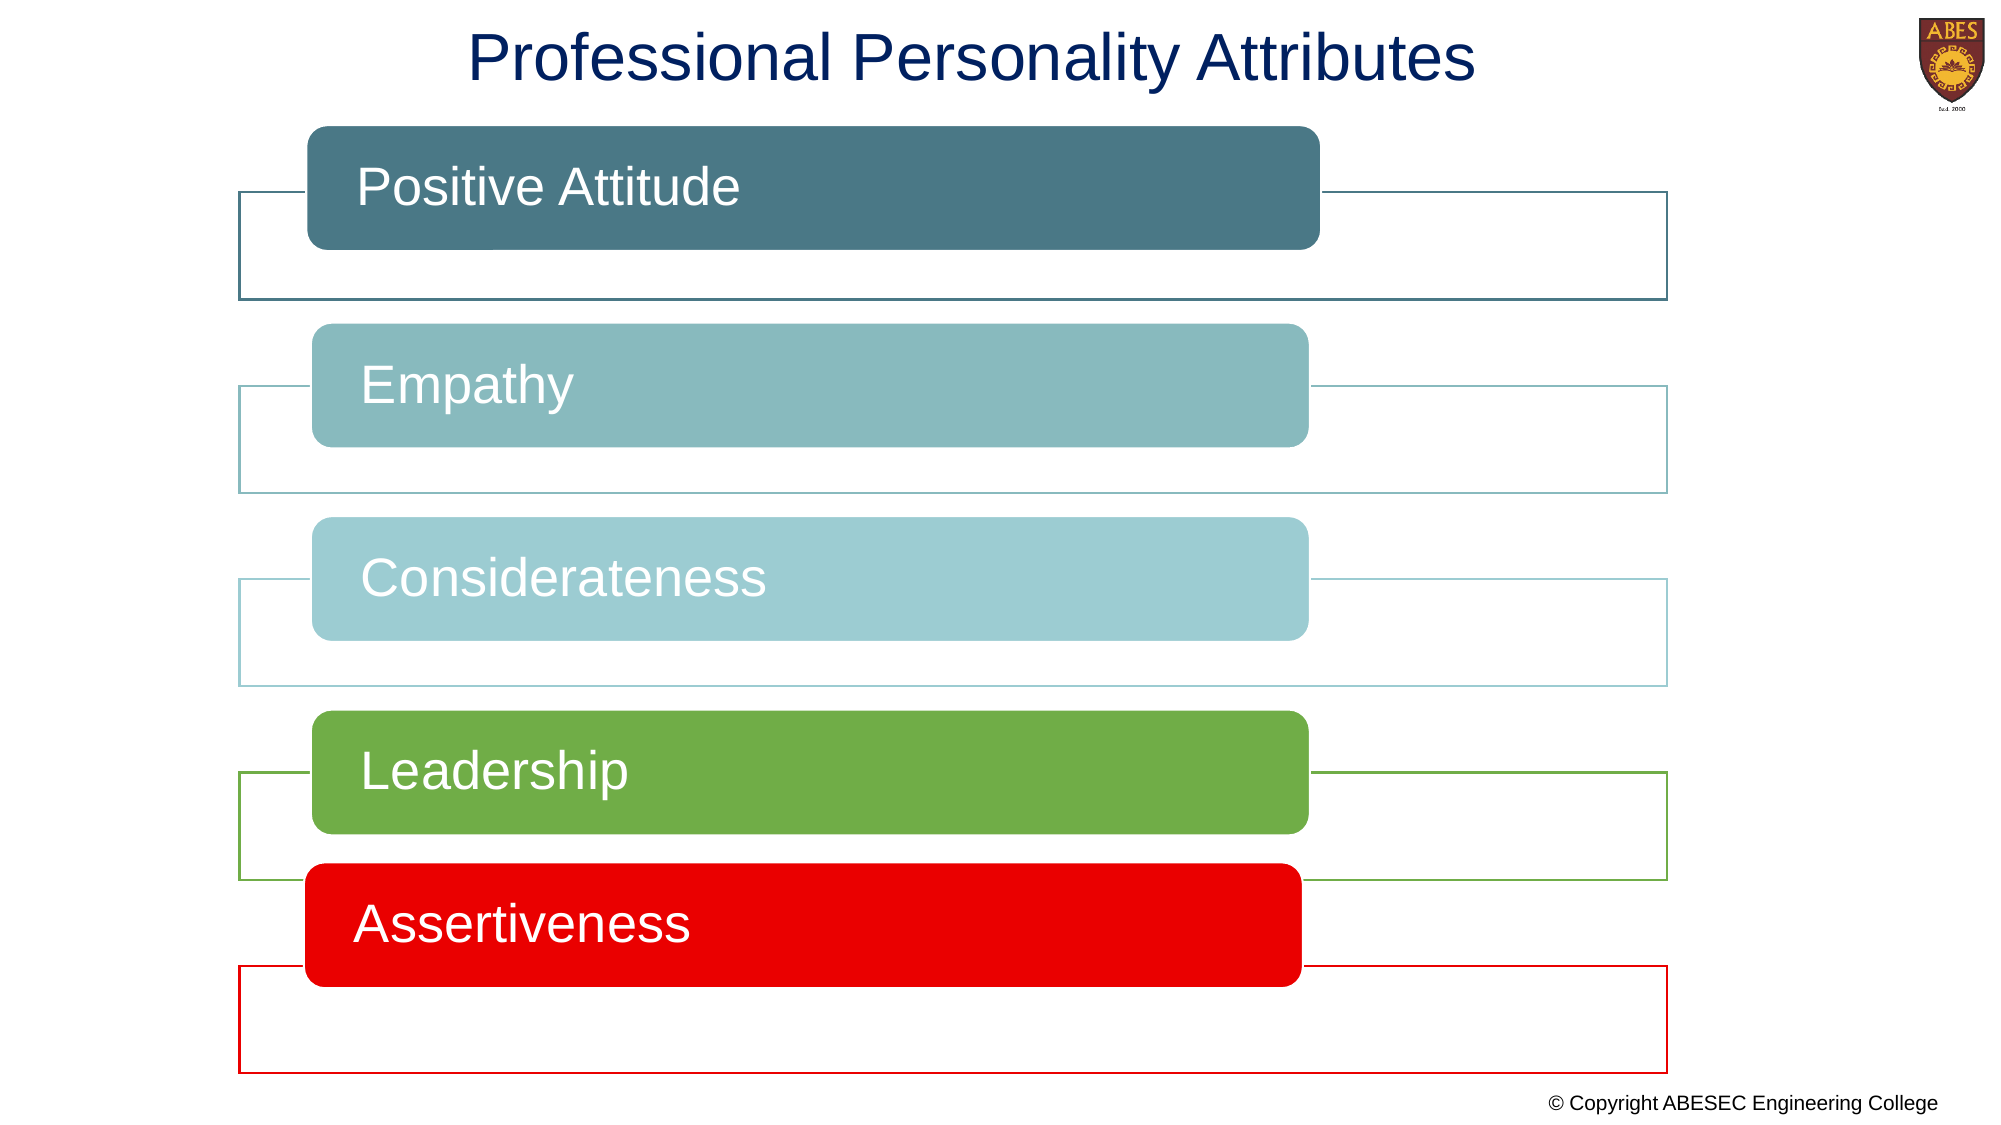

Professional Personality Attributes
Positive Attitude
Empathy
Considerateness
Leadership
Assertiveness